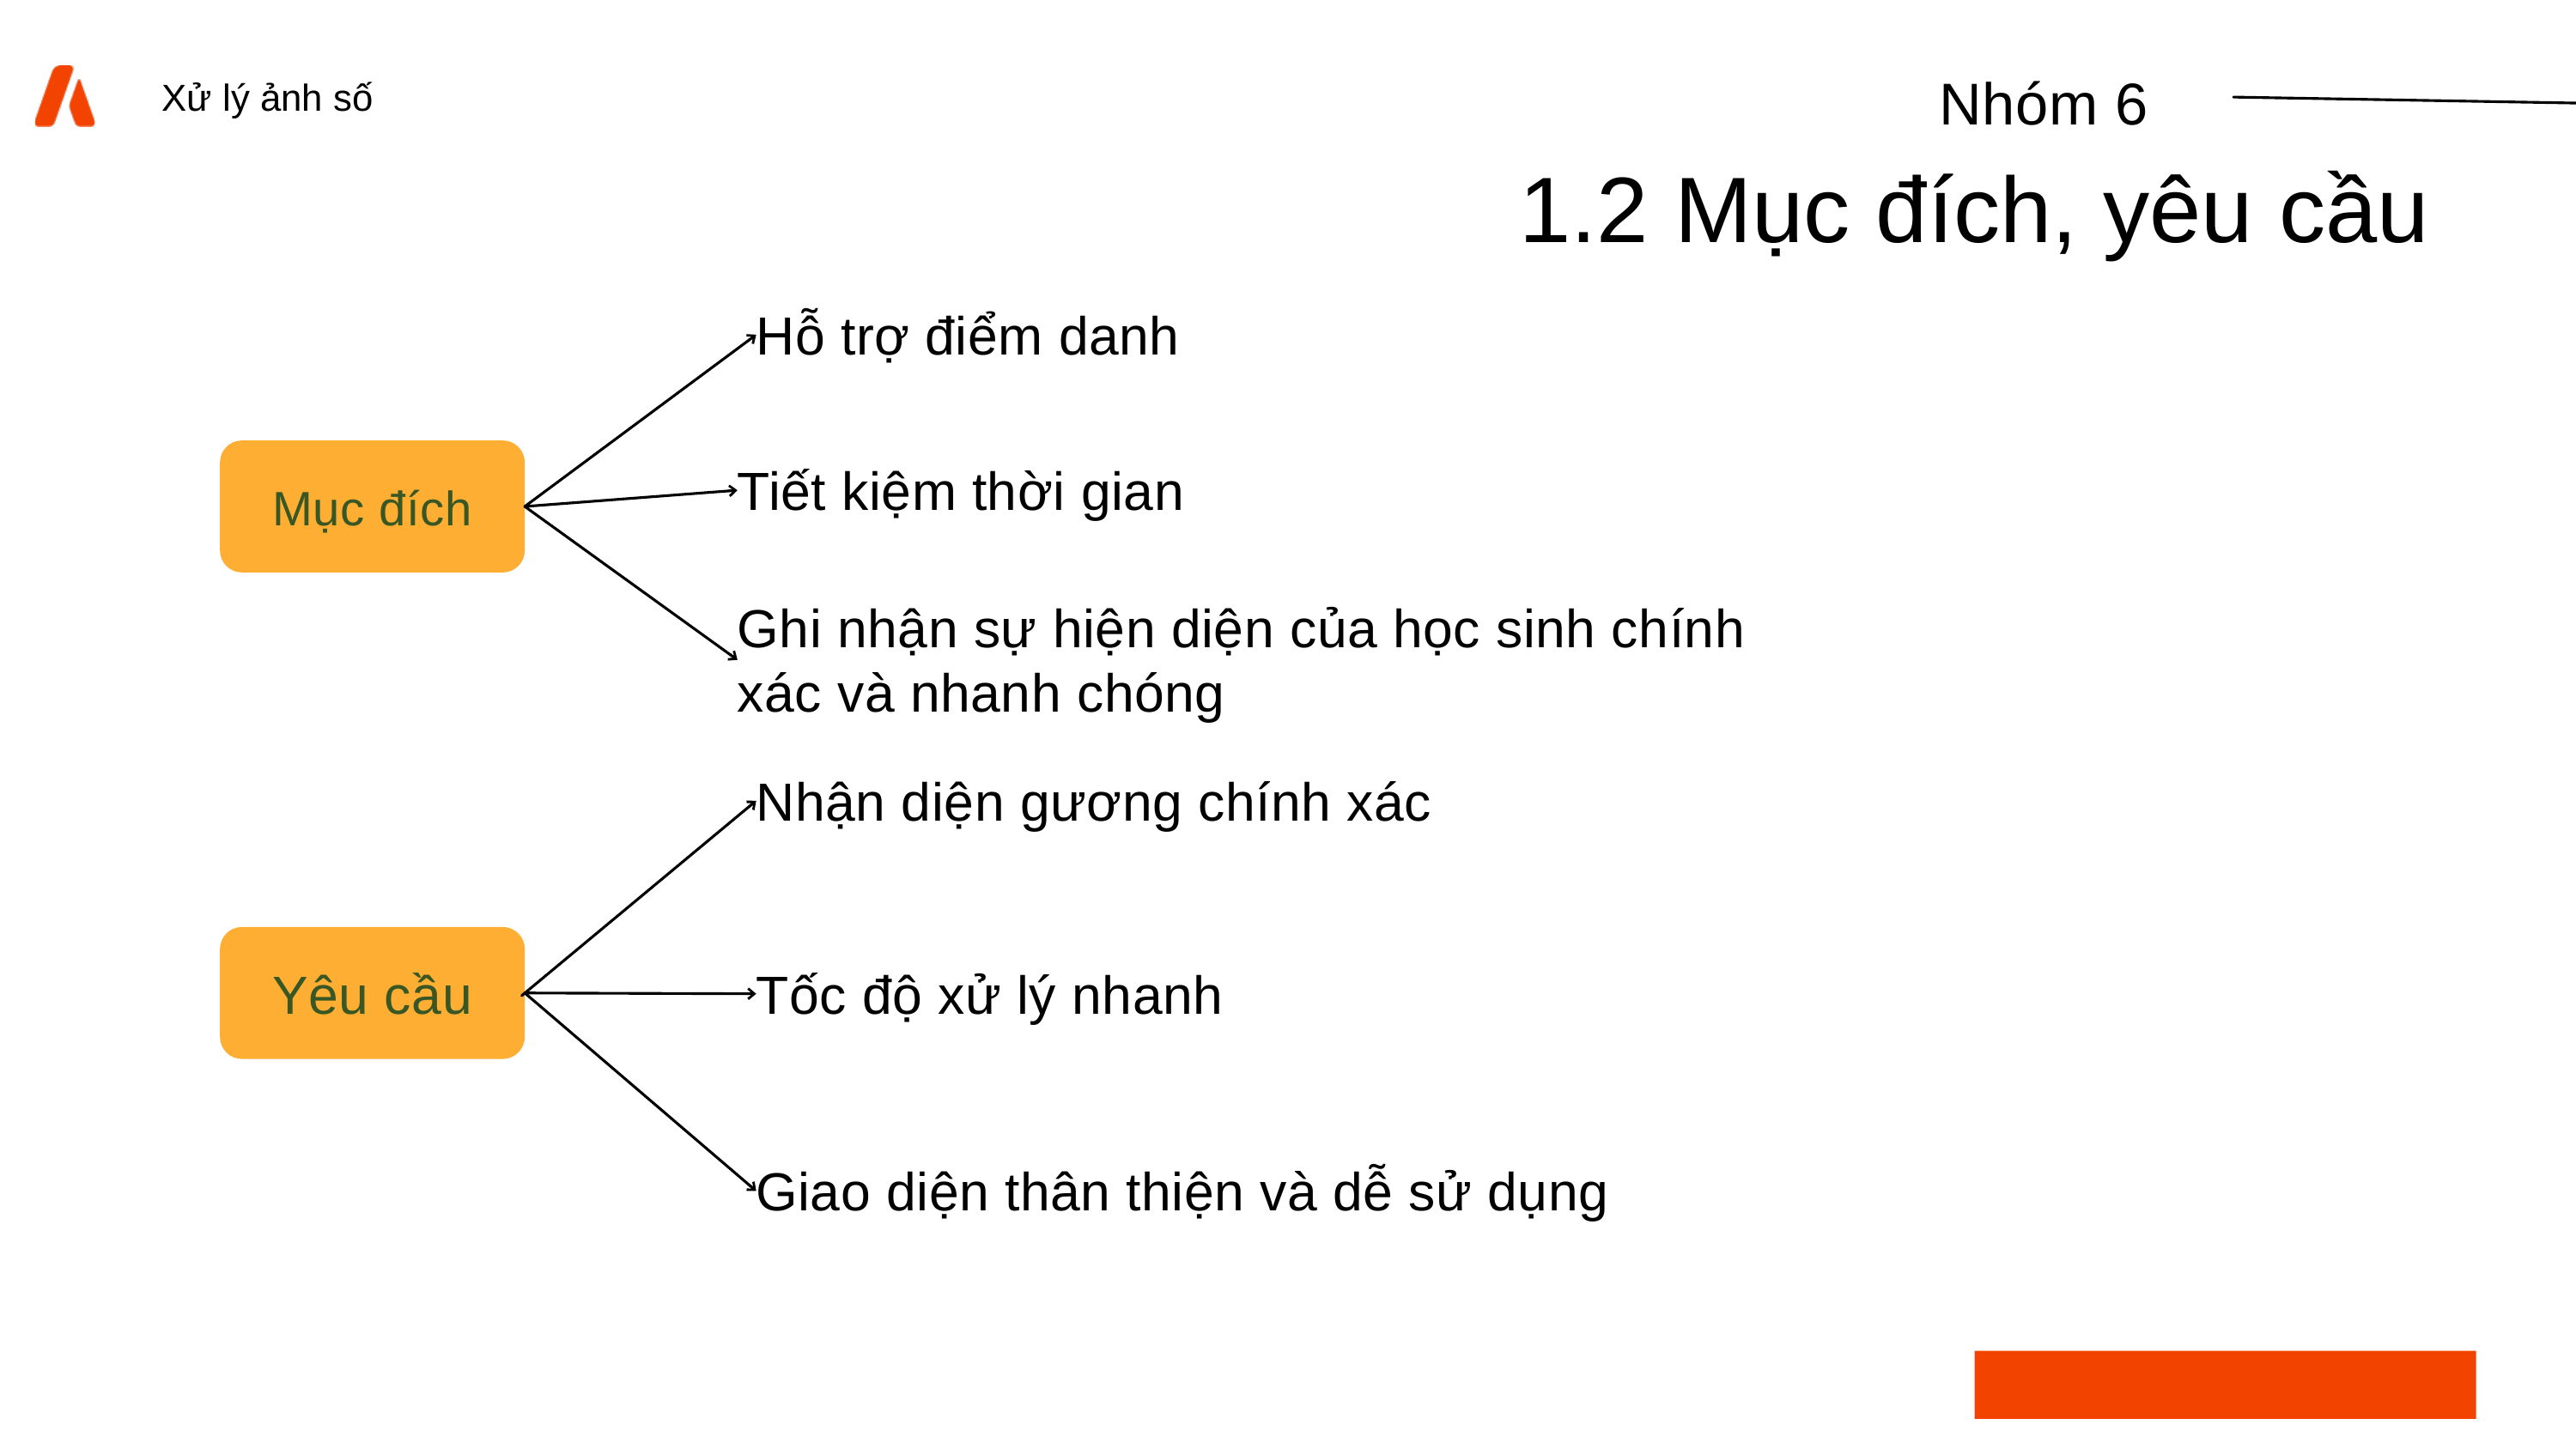

Xử lý ảnh số
Nhóm 6

1.2 Mục đích, yêu cầu
Hỗ trợ điểm danh

Mục đích
Tiết kiệm thời gian

Ghi nhận sự hiện diện của học sinh chính xác và nhanh chóng
Nhận diện gương chính xác

Yêu cầu
Tốc độ xử lý nhanh

Giao diện thân thiện và dễ sử dụng